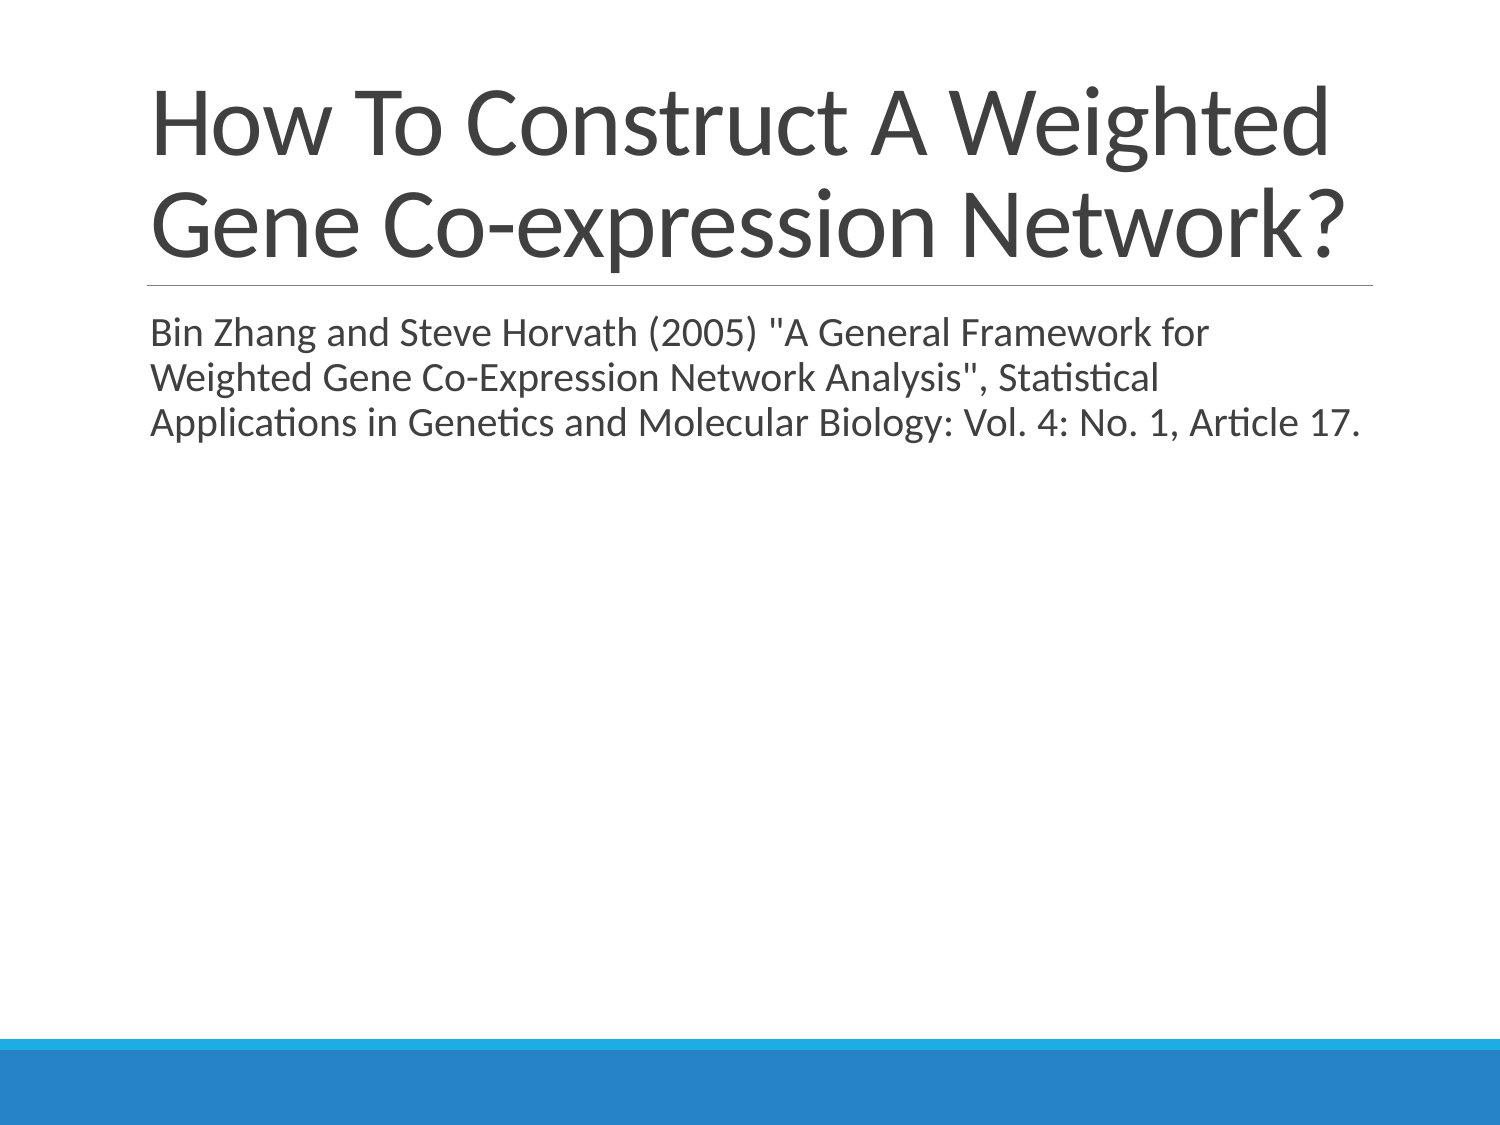

# How To Construct A Weighted Gene Co-expression Network?
Bin Zhang and Steve Horvath (2005) "A General Framework for Weighted Gene Co-Expression Network Analysis", Statistical Applications in Genetics and Molecular Biology: Vol. 4: No. 1, Article 17.